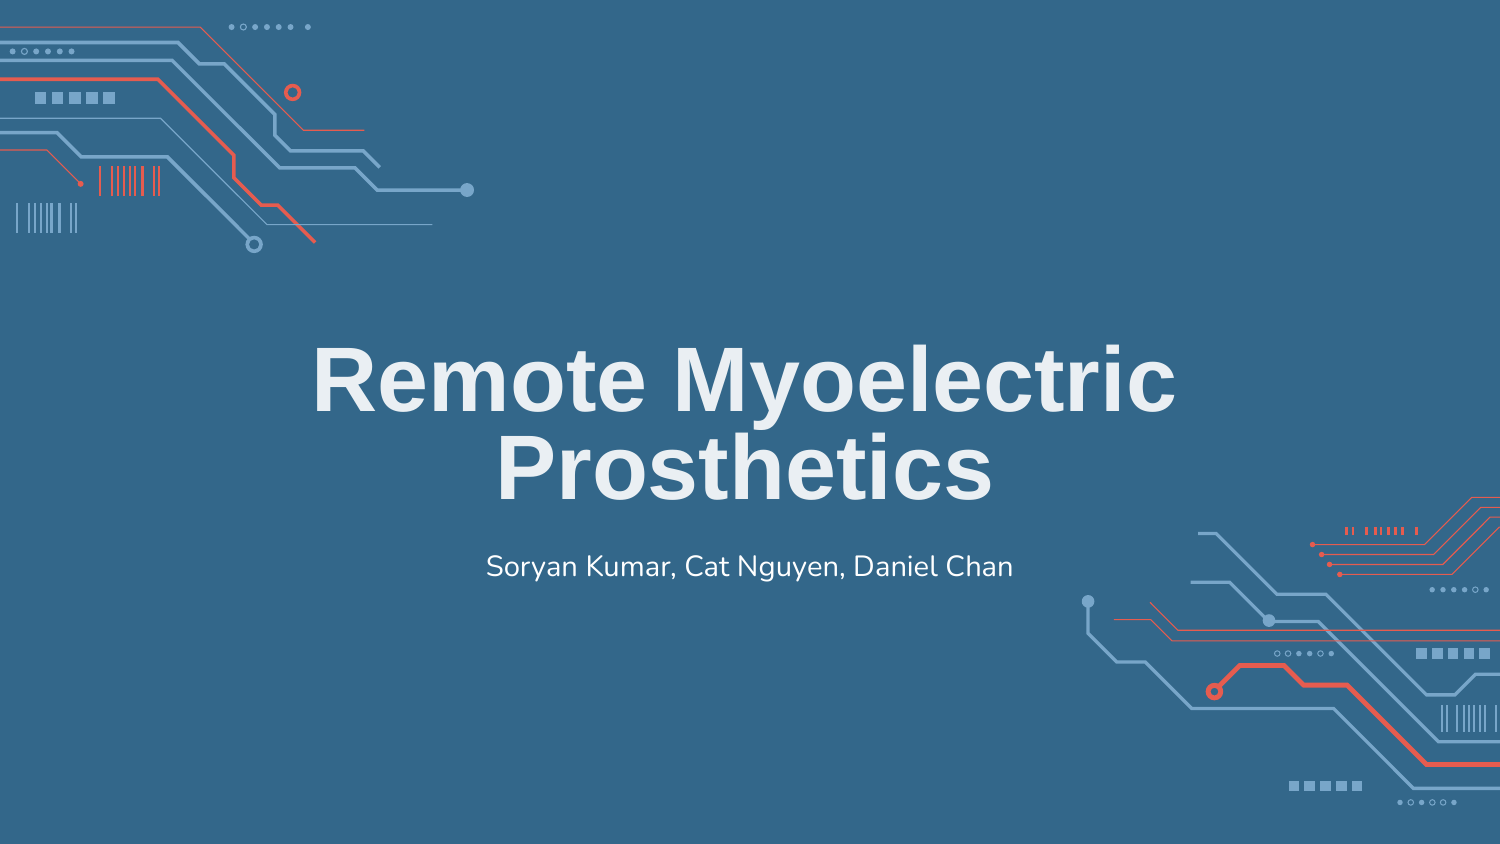

# Remote Myoelectric Prosthetics

Soryan Kumar, Cat Nguyen, Daniel Chan